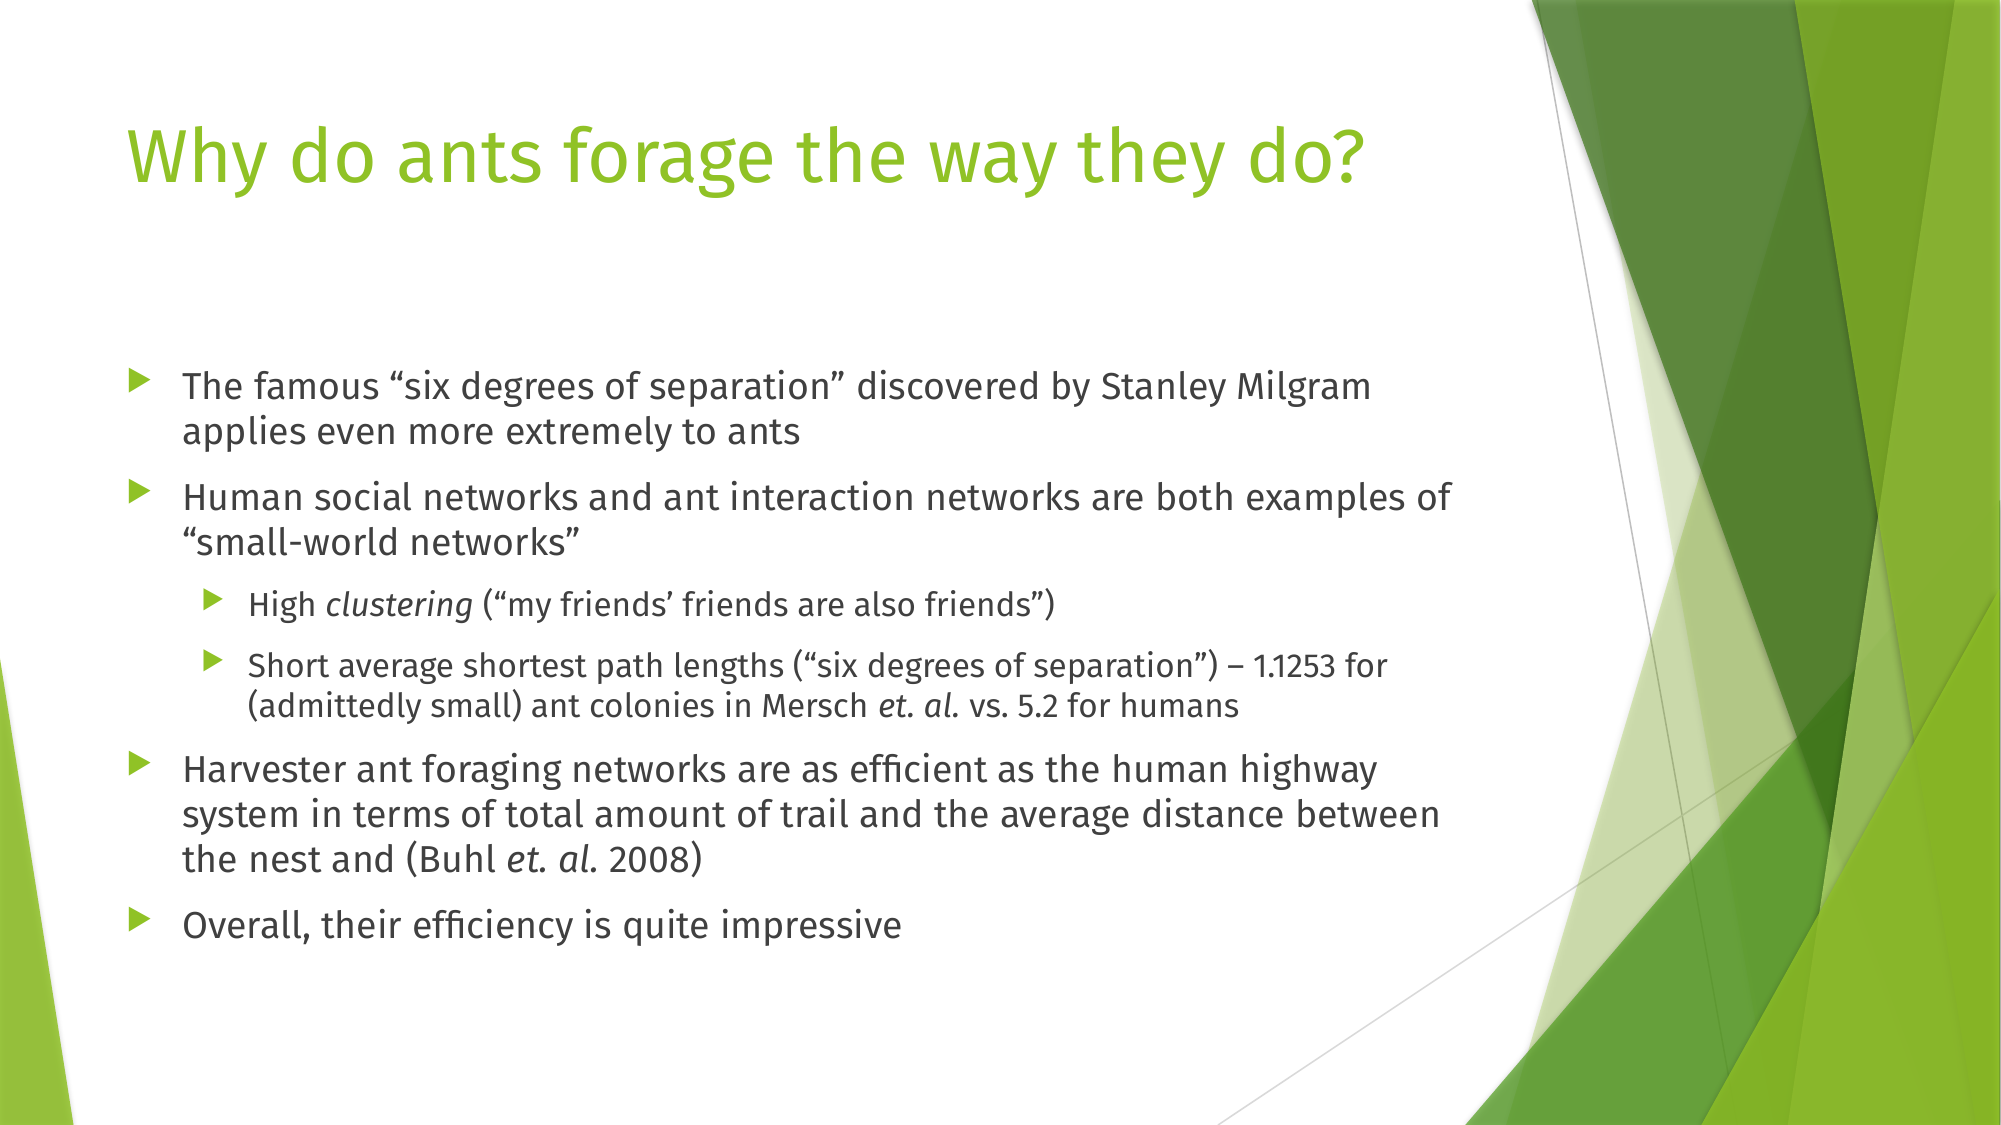

# Why do ants forage the way they do?
The famous “six degrees of separation” discovered by Stanley Milgram applies even more extremely to ants
Human social networks and ant interaction networks are both examples of “small-world networks”
High clustering (“my friends’ friends are also friends”)
Short average shortest path lengths (“six degrees of separation”) – 1.1253 for (admittedly small) ant colonies in Mersch et. al. vs. 5.2 for humans
Harvester ant foraging networks are as efficient as the human highway system in terms of total amount of trail and the average distance between the nest and (Buhl et. al. 2008)
Overall, their efficiency is quite impressive